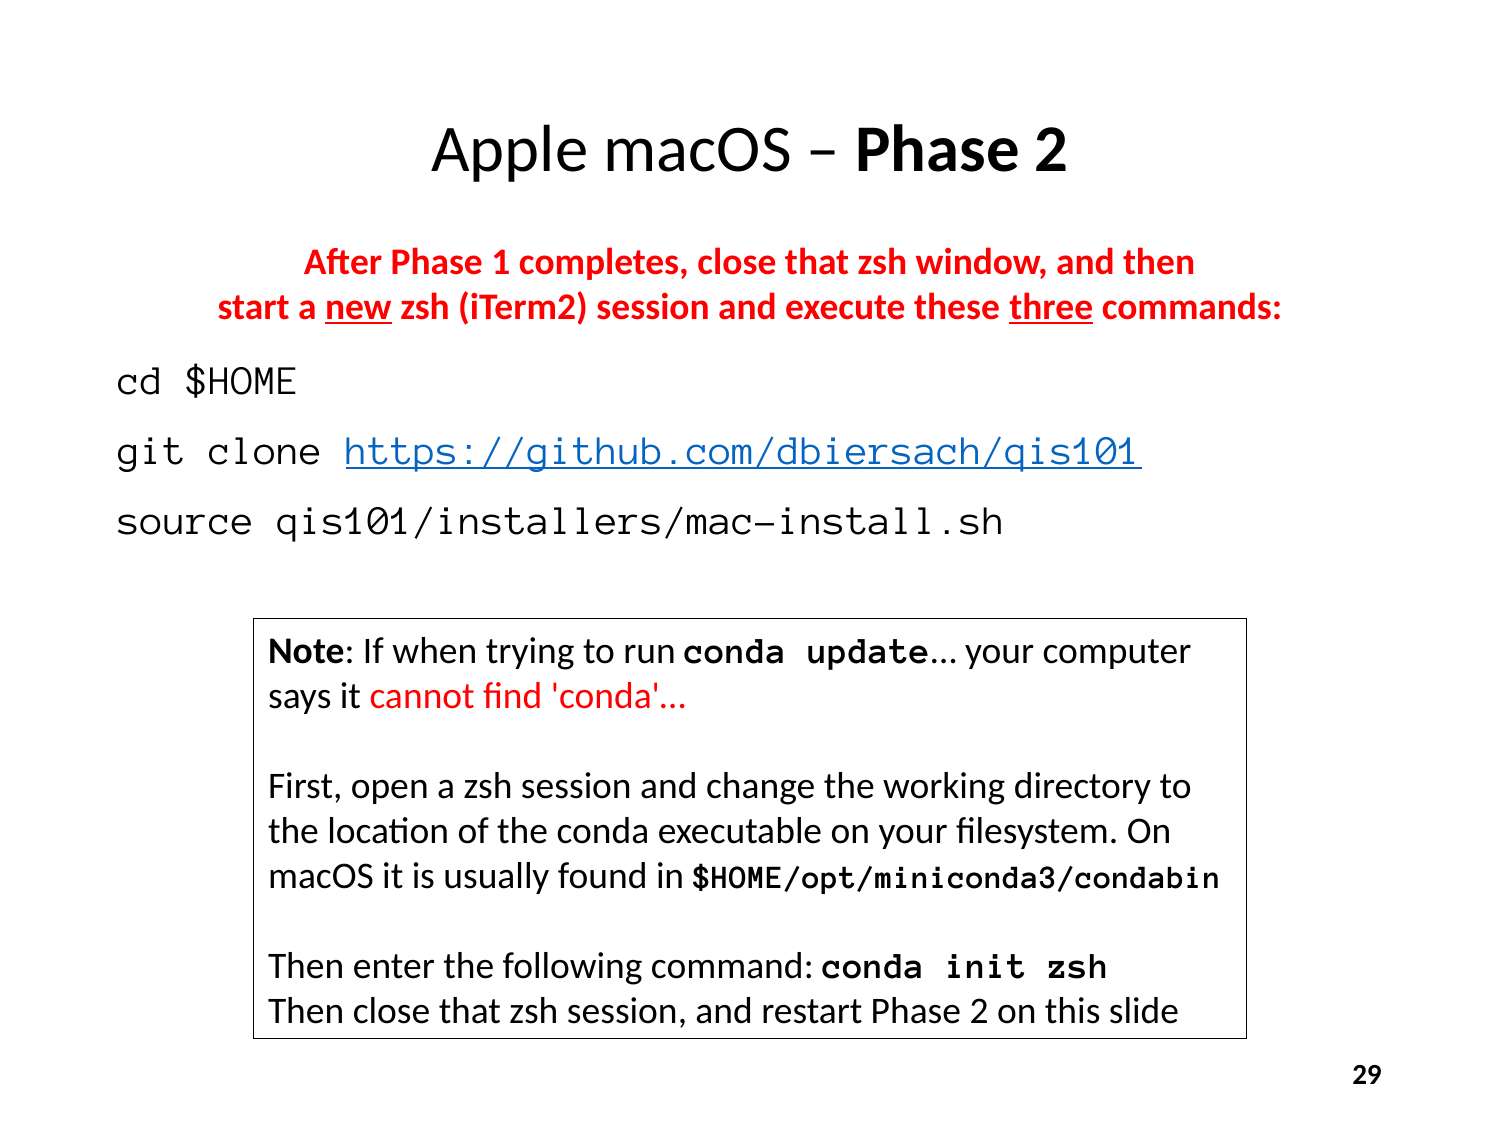

# Apple macOS – Phase 2
After Phase 1 completes, close that zsh window, and then
start a new zsh (iTerm2) session and execute these three commands:
cd $HOME
git clone https://github.com/dbiersach/qis101
source qis101/installers/mac-install.sh
Note: If when trying to run conda update… your computer says it cannot find 'conda'…

First, open a zsh session and change the working directory to the location of the conda executable on your filesystem. On macOS it is usually found in $HOME/opt/miniconda3/condabin

Then enter the following command: conda init zsh
Then close that zsh session, and restart Phase 2 on this slide
29